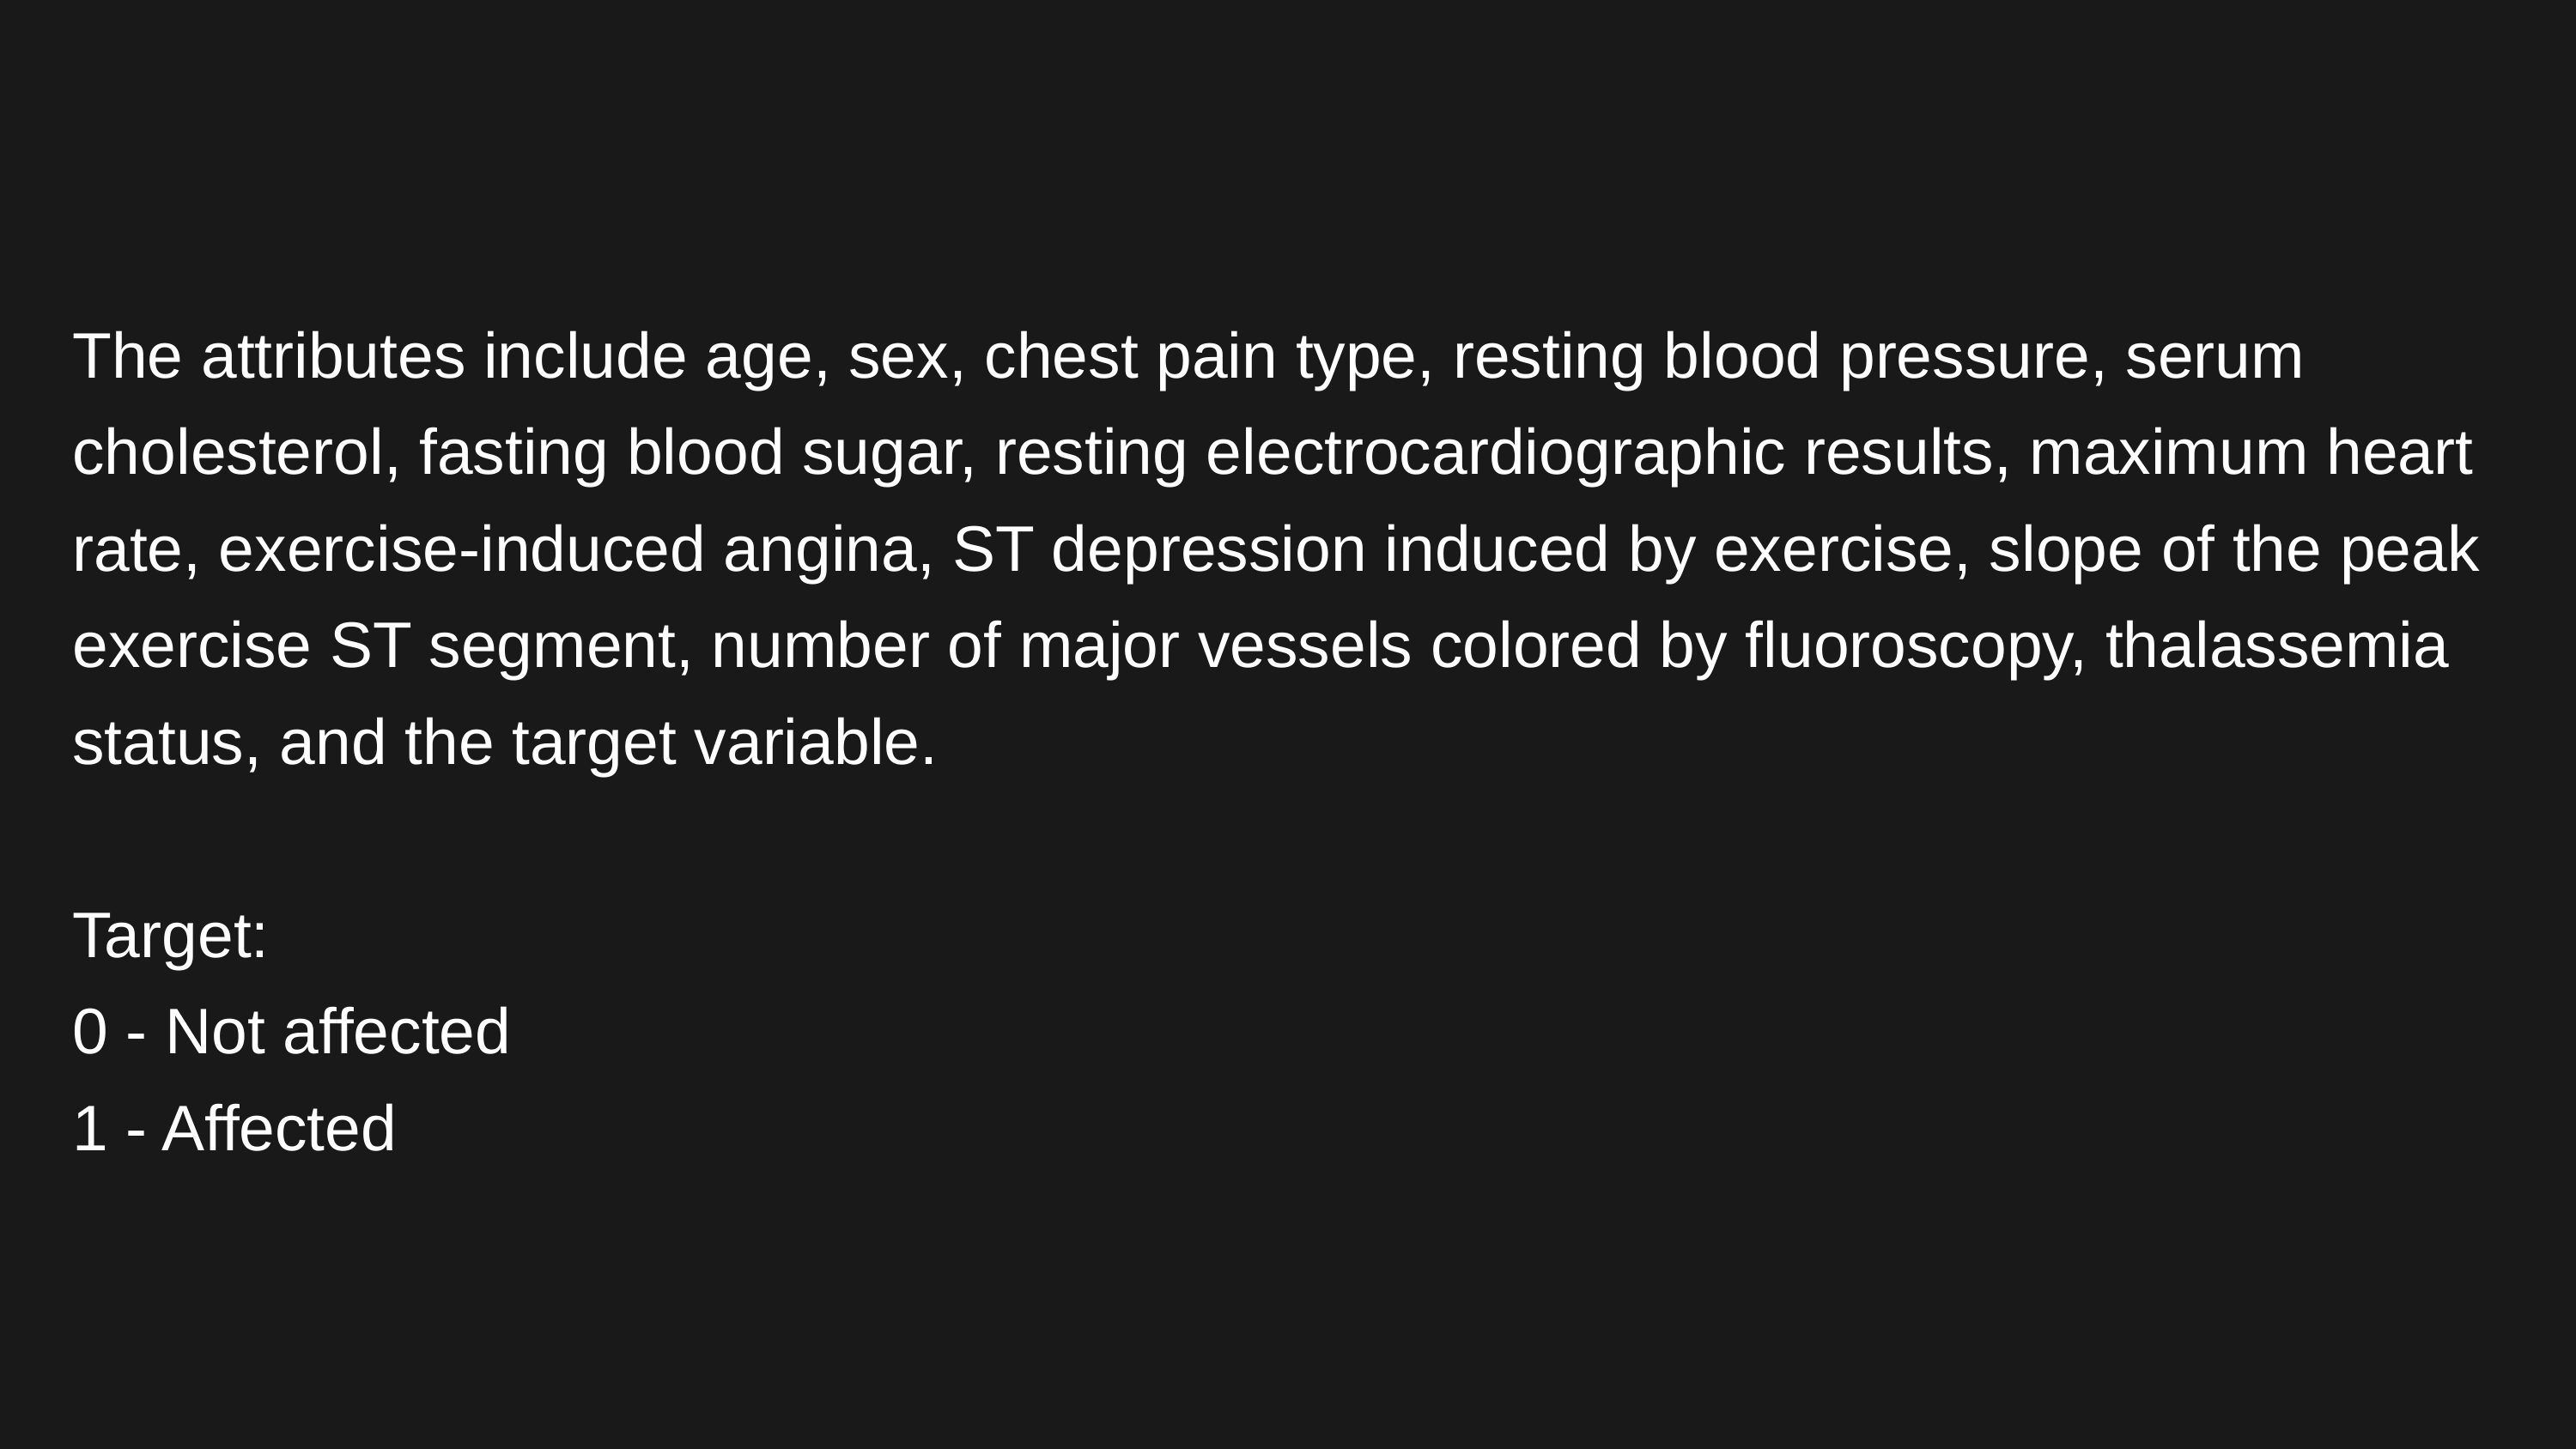

The attributes include age, sex, chest pain type, resting blood pressure, serum cholesterol, fasting blood sugar, resting electrocardiographic results, maximum heart rate, exercise-induced angina, ST depression induced by exercise, slope of the peak exercise ST segment, number of major vessels colored by fluoroscopy, thalassemia status, and the target variable.

Target:
0 - Not affected
1 - Affected